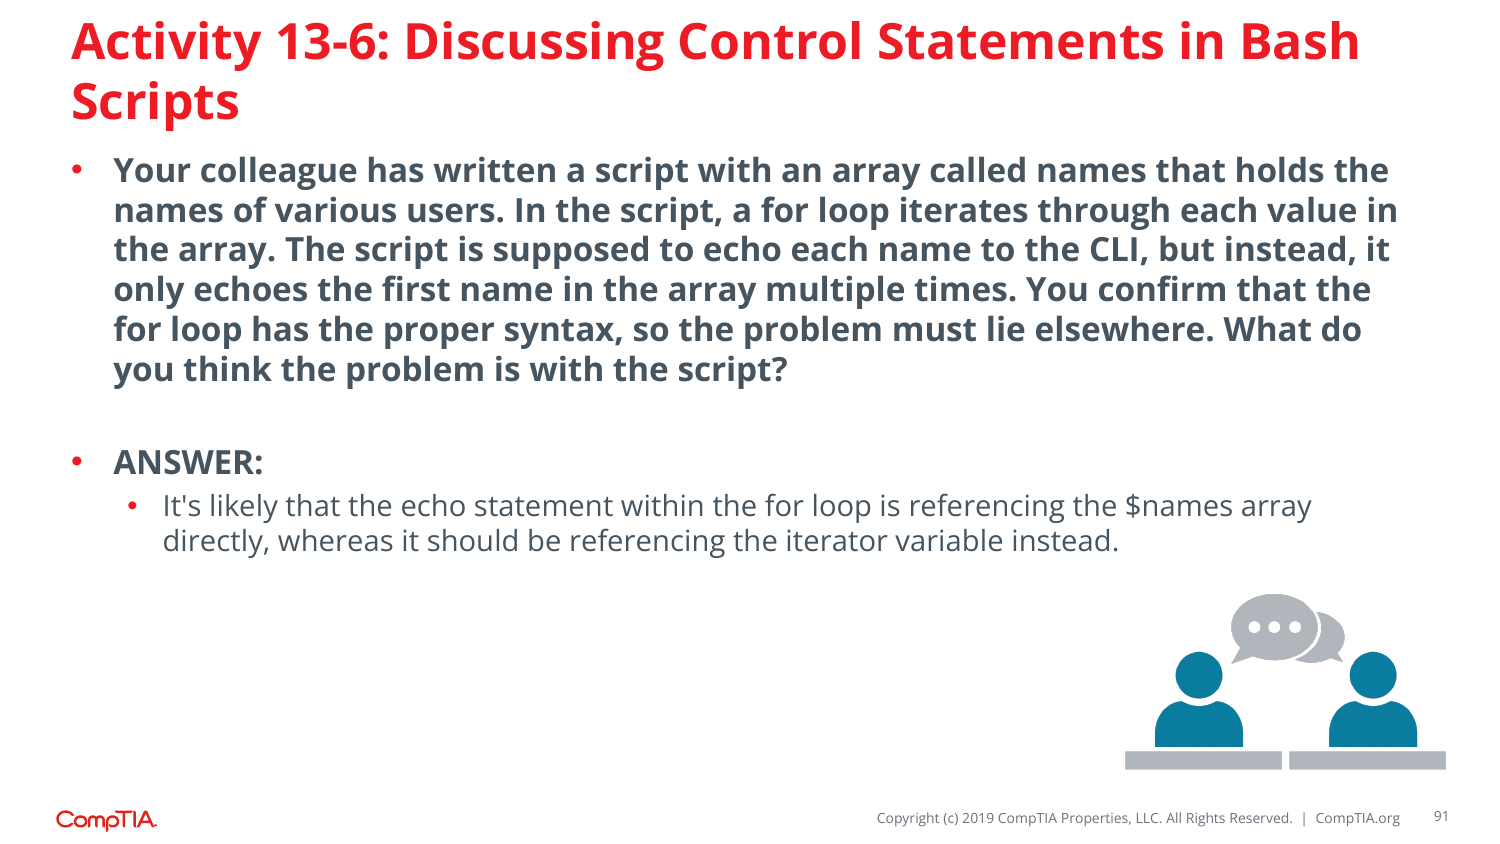

# Activity 13-6: Discussing Control Statements in Bash Scripts
Your colleague has written a script with an array called names that holds the names of various users. In the script, a for loop iterates through each value in the array. The script is supposed to echo each name to the CLI, but instead, it only echoes the first name in the array multiple times. You confirm that the for loop has the proper syntax, so the problem must lie elsewhere. What do you think the problem is with the script?

ANSWER:
It's likely that the echo statement within the for loop is referencing the $names array directly, whereas it should be referencing the iterator variable instead.
91